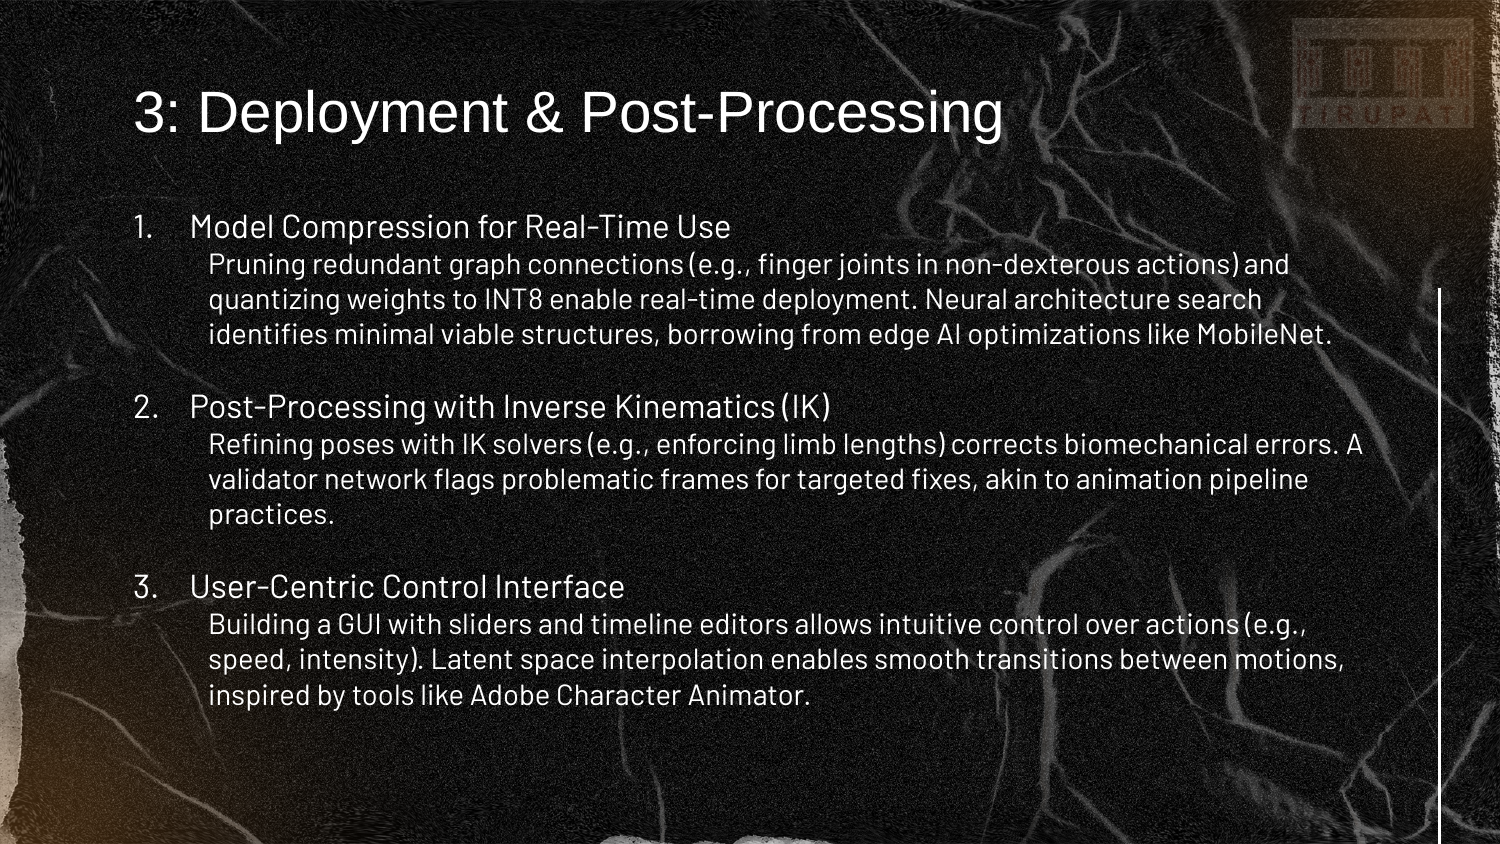

# 3: Deployment & Post-Processing
Model Compression for Real-Time Use
Pruning redundant graph connections (e.g., finger joints in non-dexterous actions) and quantizing weights to INT8 enable real-time deployment. Neural architecture search identifies minimal viable structures, borrowing from edge AI optimizations like MobileNet.

Post-Processing with Inverse Kinematics (IK)
Refining poses with IK solvers (e.g., enforcing limb lengths) corrects biomechanical errors. A validator network flags problematic frames for targeted fixes, akin to animation pipeline practices.

User-Centric Control Interface
Building a GUI with sliders and timeline editors allows intuitive control over actions (e.g., speed, intensity). Latent space interpolation enables smooth transitions between motions, inspired by tools like Adobe Character Animator.